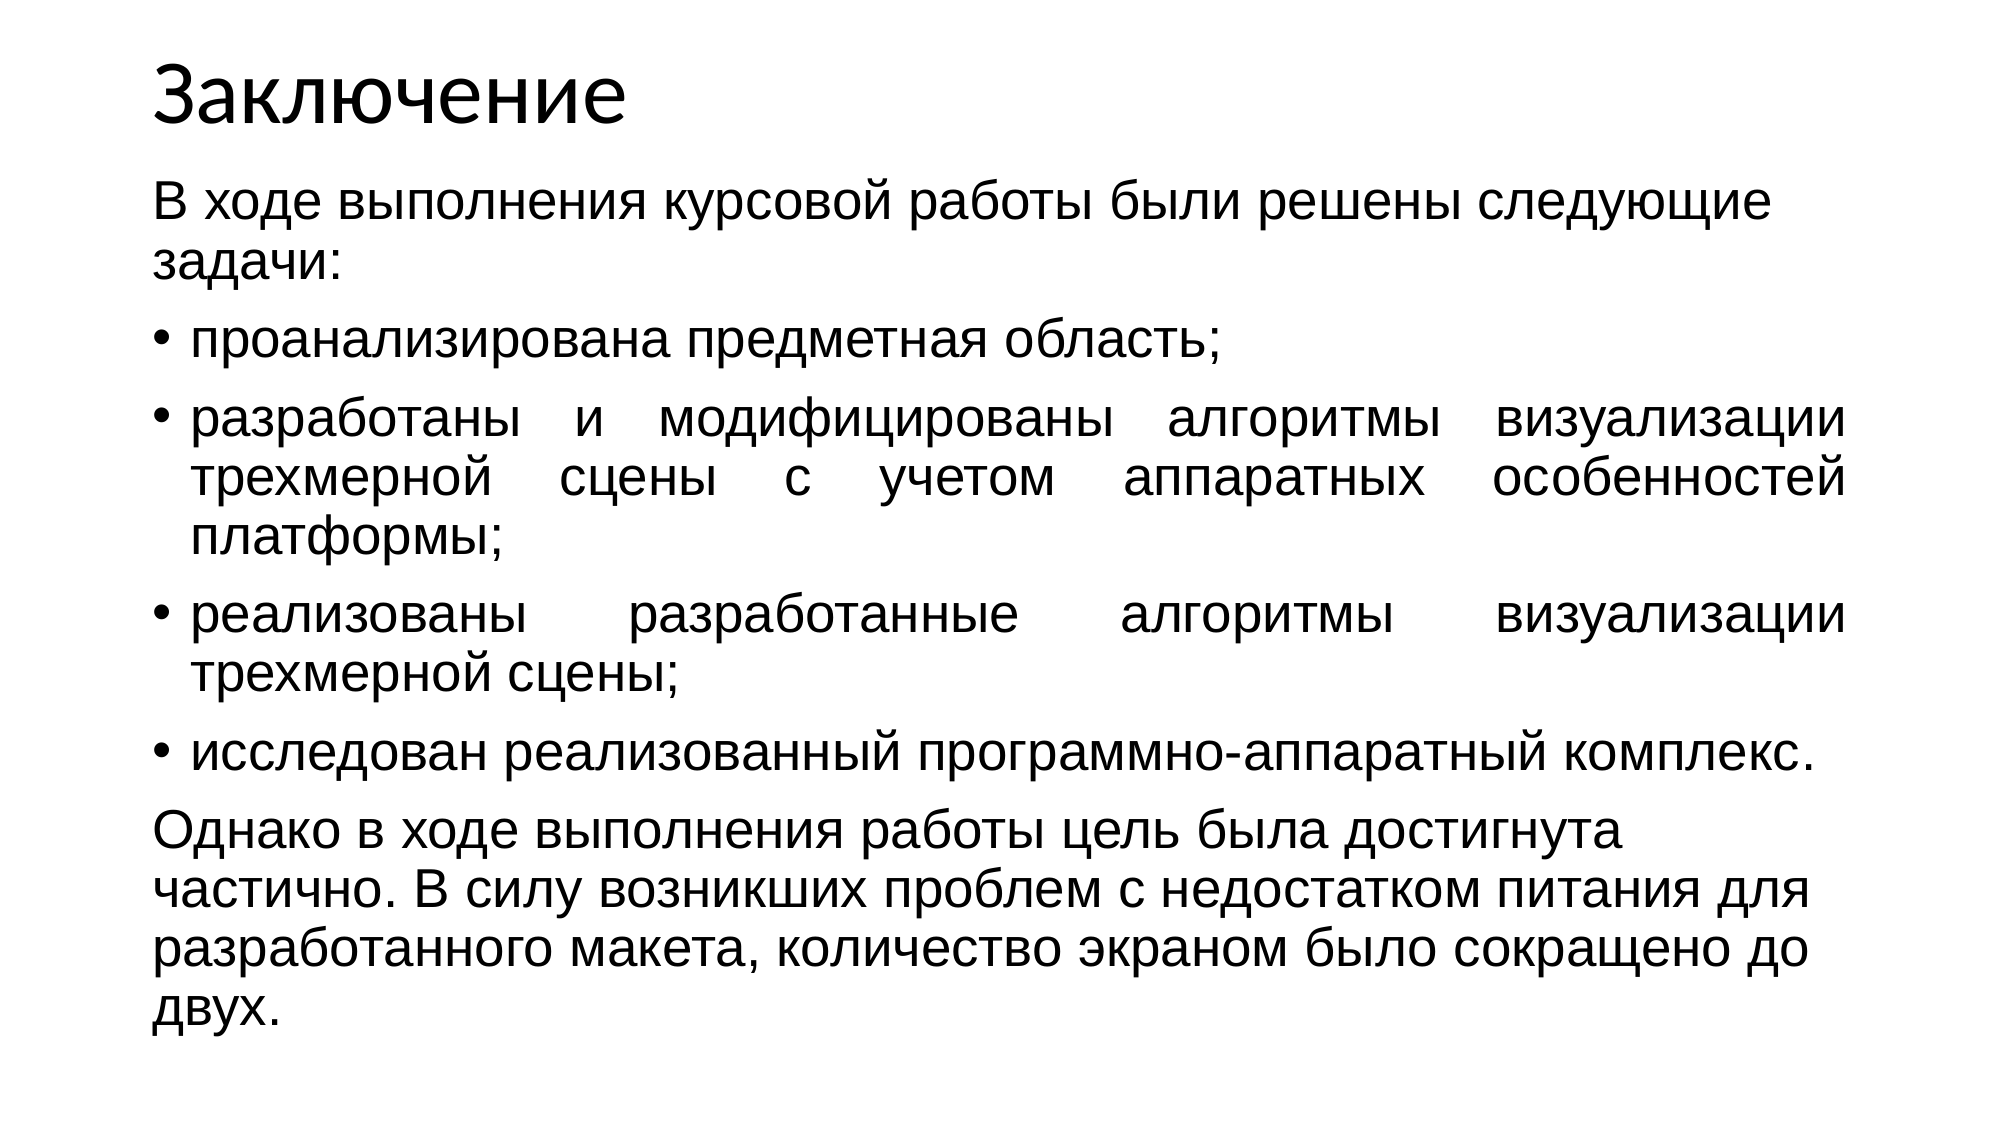

# Заключение
В ходе выполнения курсовой работы были решены следующие задачи:
проанализирована предметная область;
разработаны и модифицированы алгоритмы визуализации трехмерной сцены с учетом аппаратных особенностей платформы;
реализованы разработанные алгоритмы визуализации трехмерной сцены;
исследован реализованный программно-аппаратный комплекс.
Однако в ходе выполнения работы цель была достигнута частично. В силу возникших проблем с недостатком питания для разработанного макета, количество экраном было сокращено до двух.